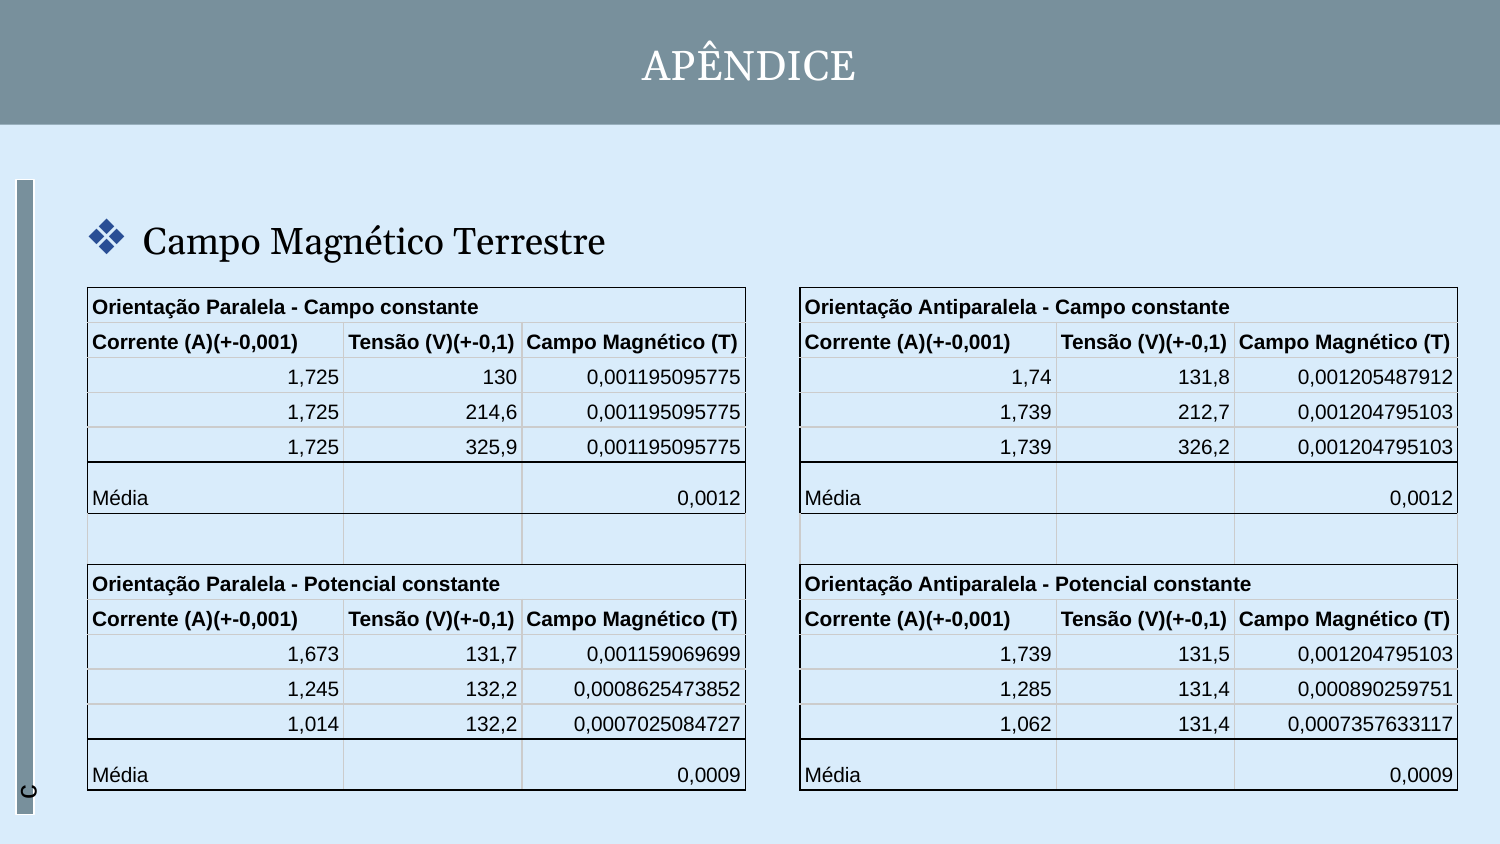

# APÊNDICE
Campo Magnético Terrestre
| Orientação Paralela - Campo constante |  |  |
| --- | --- | --- |
| Corrente (A)(+-0,001) | Tensão (V)(+-0,1) | Campo Magnético (T) |
| 1,725 | 130 | 0,001195095775 |
| 1,725 | 214,6 | 0,001195095775 |
| 1,725 | 325,9 | 0,001195095775 |
| Média |  | 0,0012 |
|  |  |  |
| Orientação Paralela - Potencial constante |  |  |
| Corrente (A)(+-0,001) | Tensão (V)(+-0,1) | Campo Magnético (T) |
| 1,673 | 131,7 | 0,001159069699 |
| 1,245 | 132,2 | 0,0008625473852 |
| 1,014 | 132,2 | 0,0007025084727 |
| Média |  | 0,0009 |
| Orientação Antiparalela - Campo constante |  |  |
| --- | --- | --- |
| Corrente (A)(+-0,001) | Tensão (V)(+-0,1) | Campo Magnético (T) |
| 1,74 | 131,8 | 0,001205487912 |
| 1,739 | 212,7 | 0,001204795103 |
| 1,739 | 326,2 | 0,001204795103 |
| Média |  | 0,0012 |
|  |  |  |
| Orientação Antiparalela - Potencial constante |  |  |
| Corrente (A)(+-0,001) | Tensão (V)(+-0,1) | Campo Magnético (T) |
| 1,739 | 131,5 | 0,001204795103 |
| 1,285 | 131,4 | 0,000890259751 |
| 1,062 | 131,4 | 0,0007357633117 |
| Média |  | 0,0009 |
c